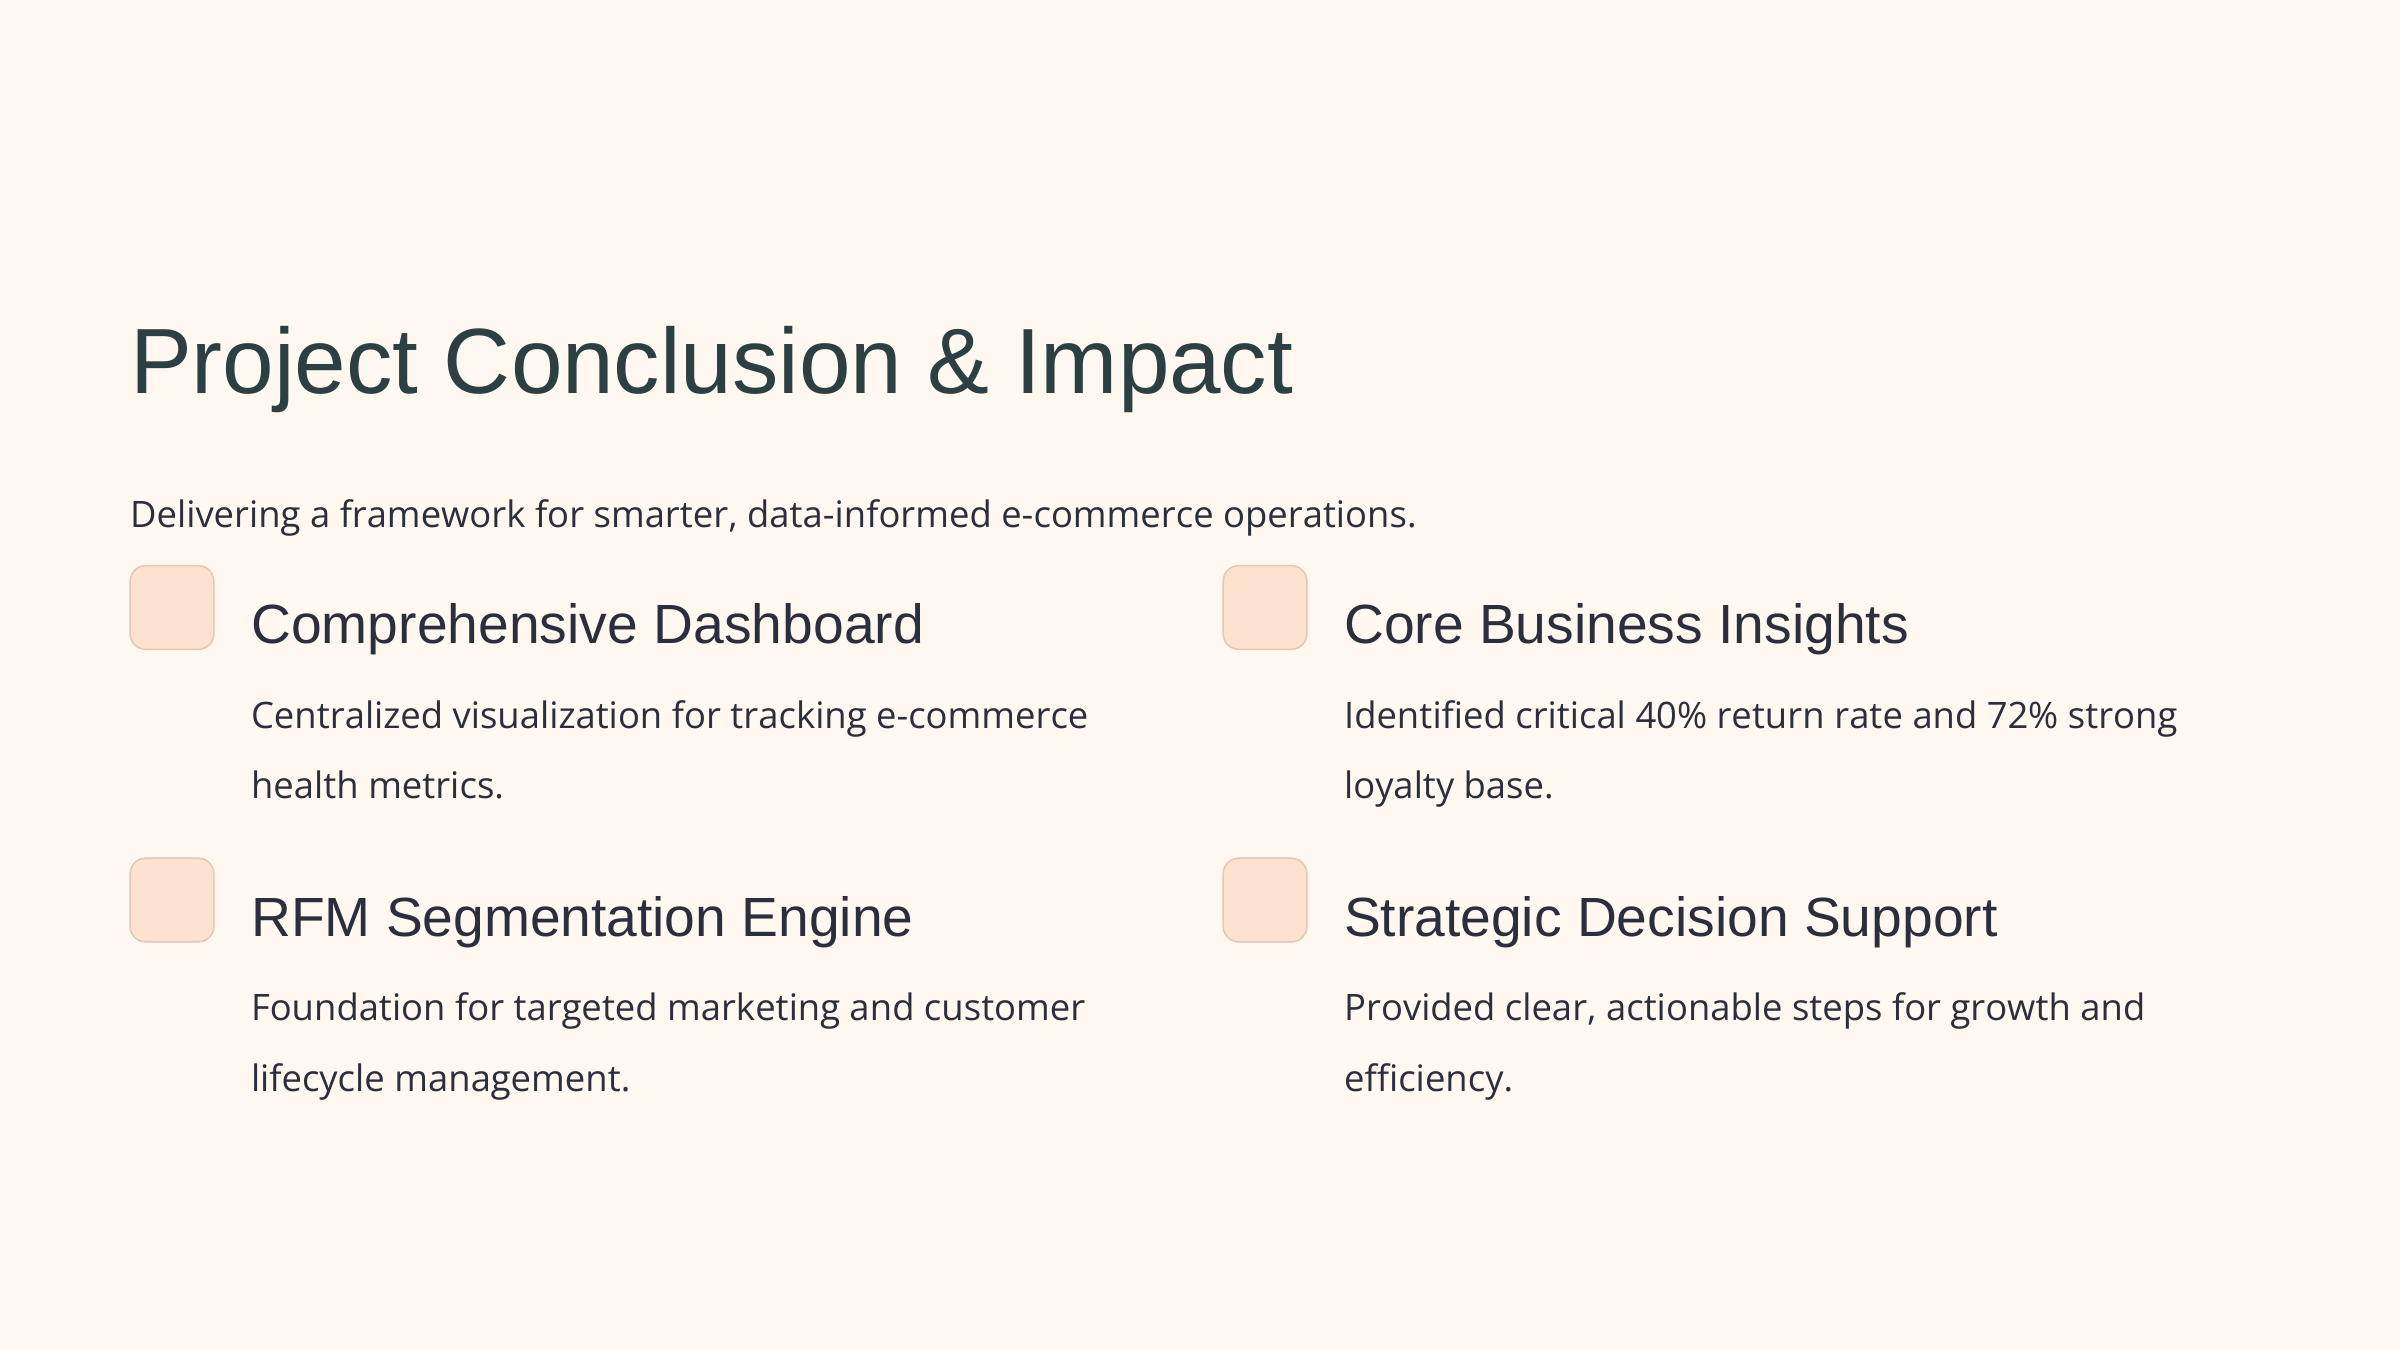

Project Conclusion & Impact
Delivering a framework for smarter, data-informed e-commerce operations.

Comprehensive Dashboard
Core Business Insights
Centralized visualization for tracking e-commerce health metrics.
Identified critical 40% return rate and 72% strong loyalty base.

RFM Segmentation Engine
Strategic Decision Support
Foundation for targeted marketing and customer lifecycle management.
Provided clear, actionable steps for growth and efficiency.